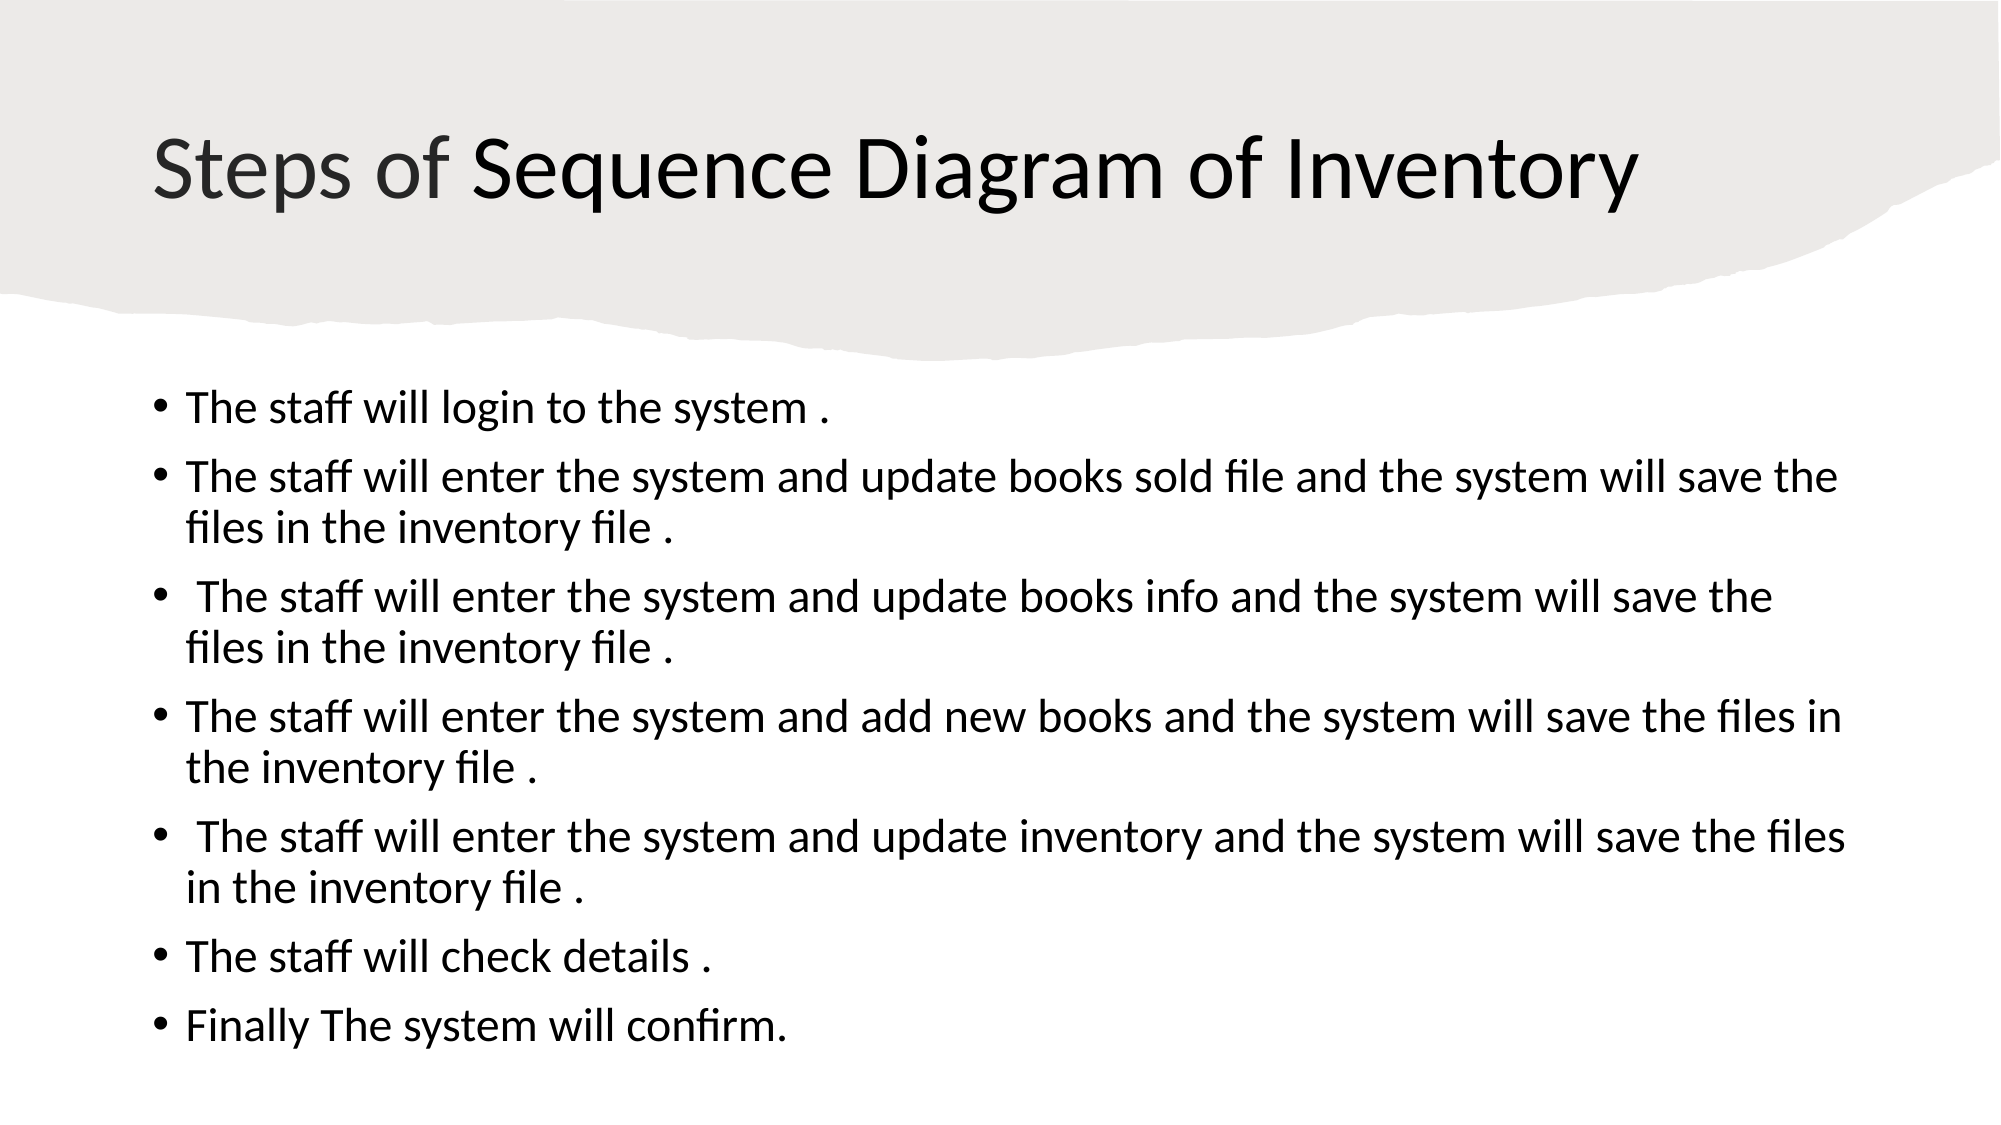

# Steps of Sequence Diagram of Inventory
The staff will login to the system .
The staff will enter the system and update books sold file and the system will save the files in the inventory file .
 The staff will enter the system and update books info and the system will save the files in the inventory file .
The staff will enter the system and add new books and the system will save the files in the inventory file .
 The staff will enter the system and update inventory and the system will save the files in the inventory file .
The staff will check details .
Finally The system will confirm.